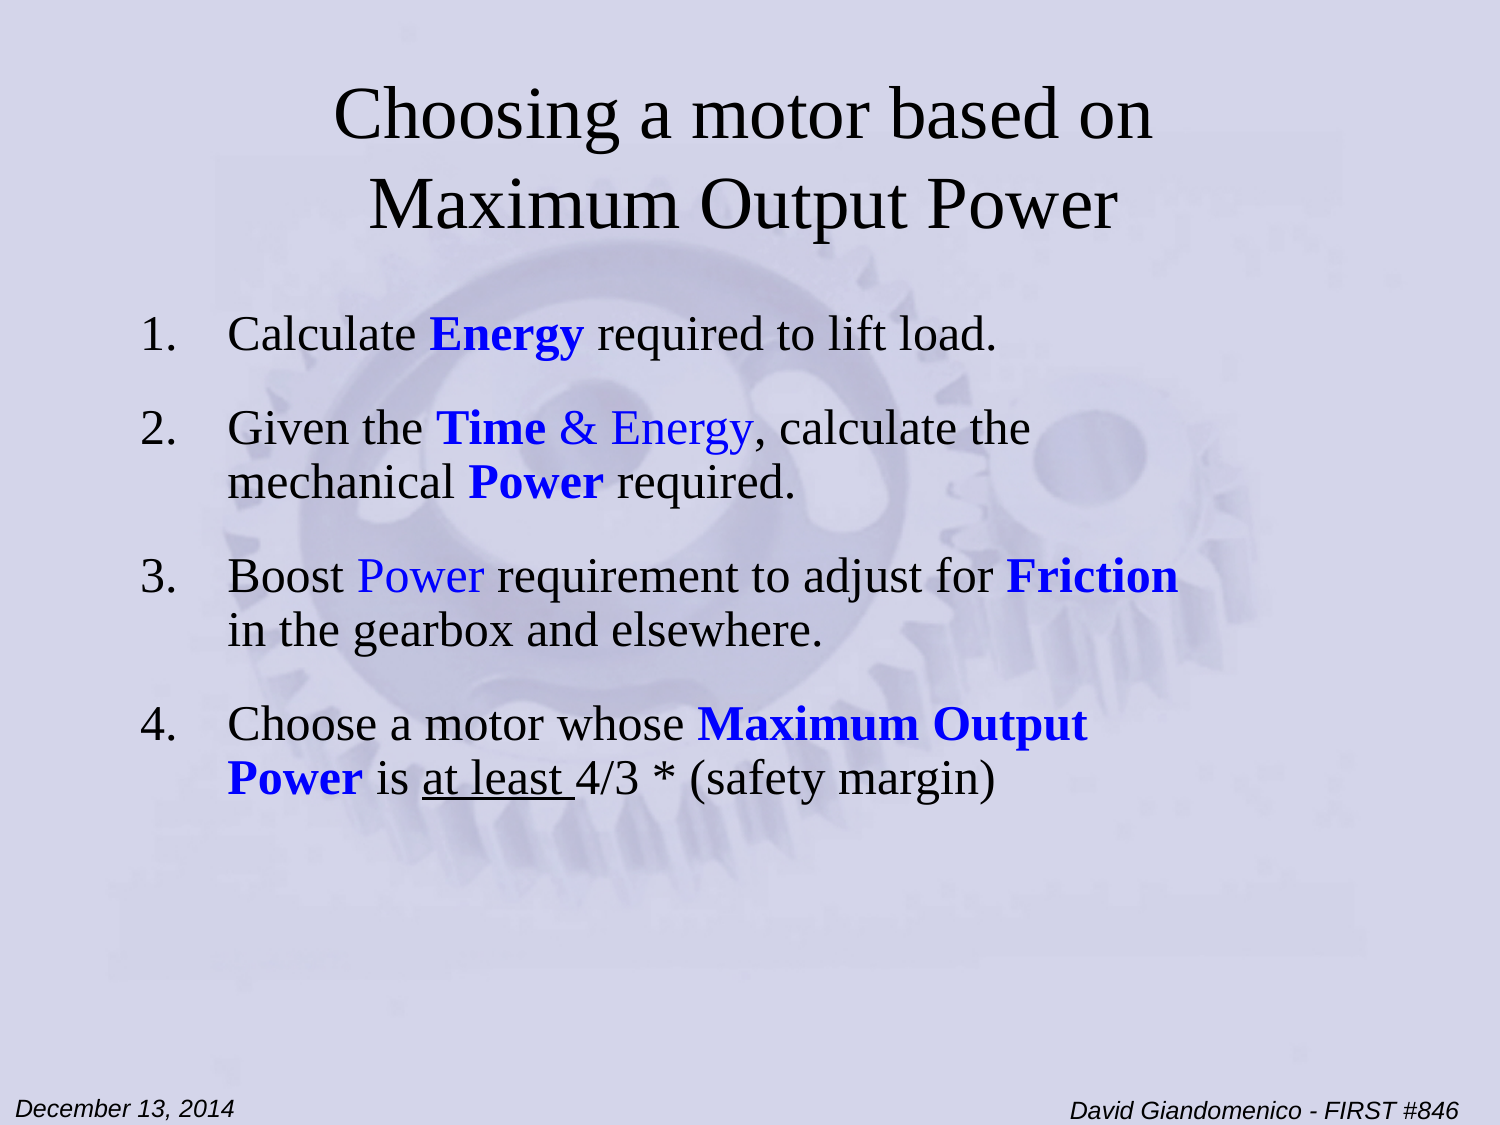

# Choosing a motor based on Maximum Output Power
Calculate Energy required to lift load.
Given the Time & Energy, calculate the mechanical Power required.
Boost Power requirement to adjust for Friction in the gearbox and elsewhere.
Choose a motor whose Maximum Output Power is at least 4/3 * (safety margin)
December 13, 2014
David Giandomenico - FIRST #846